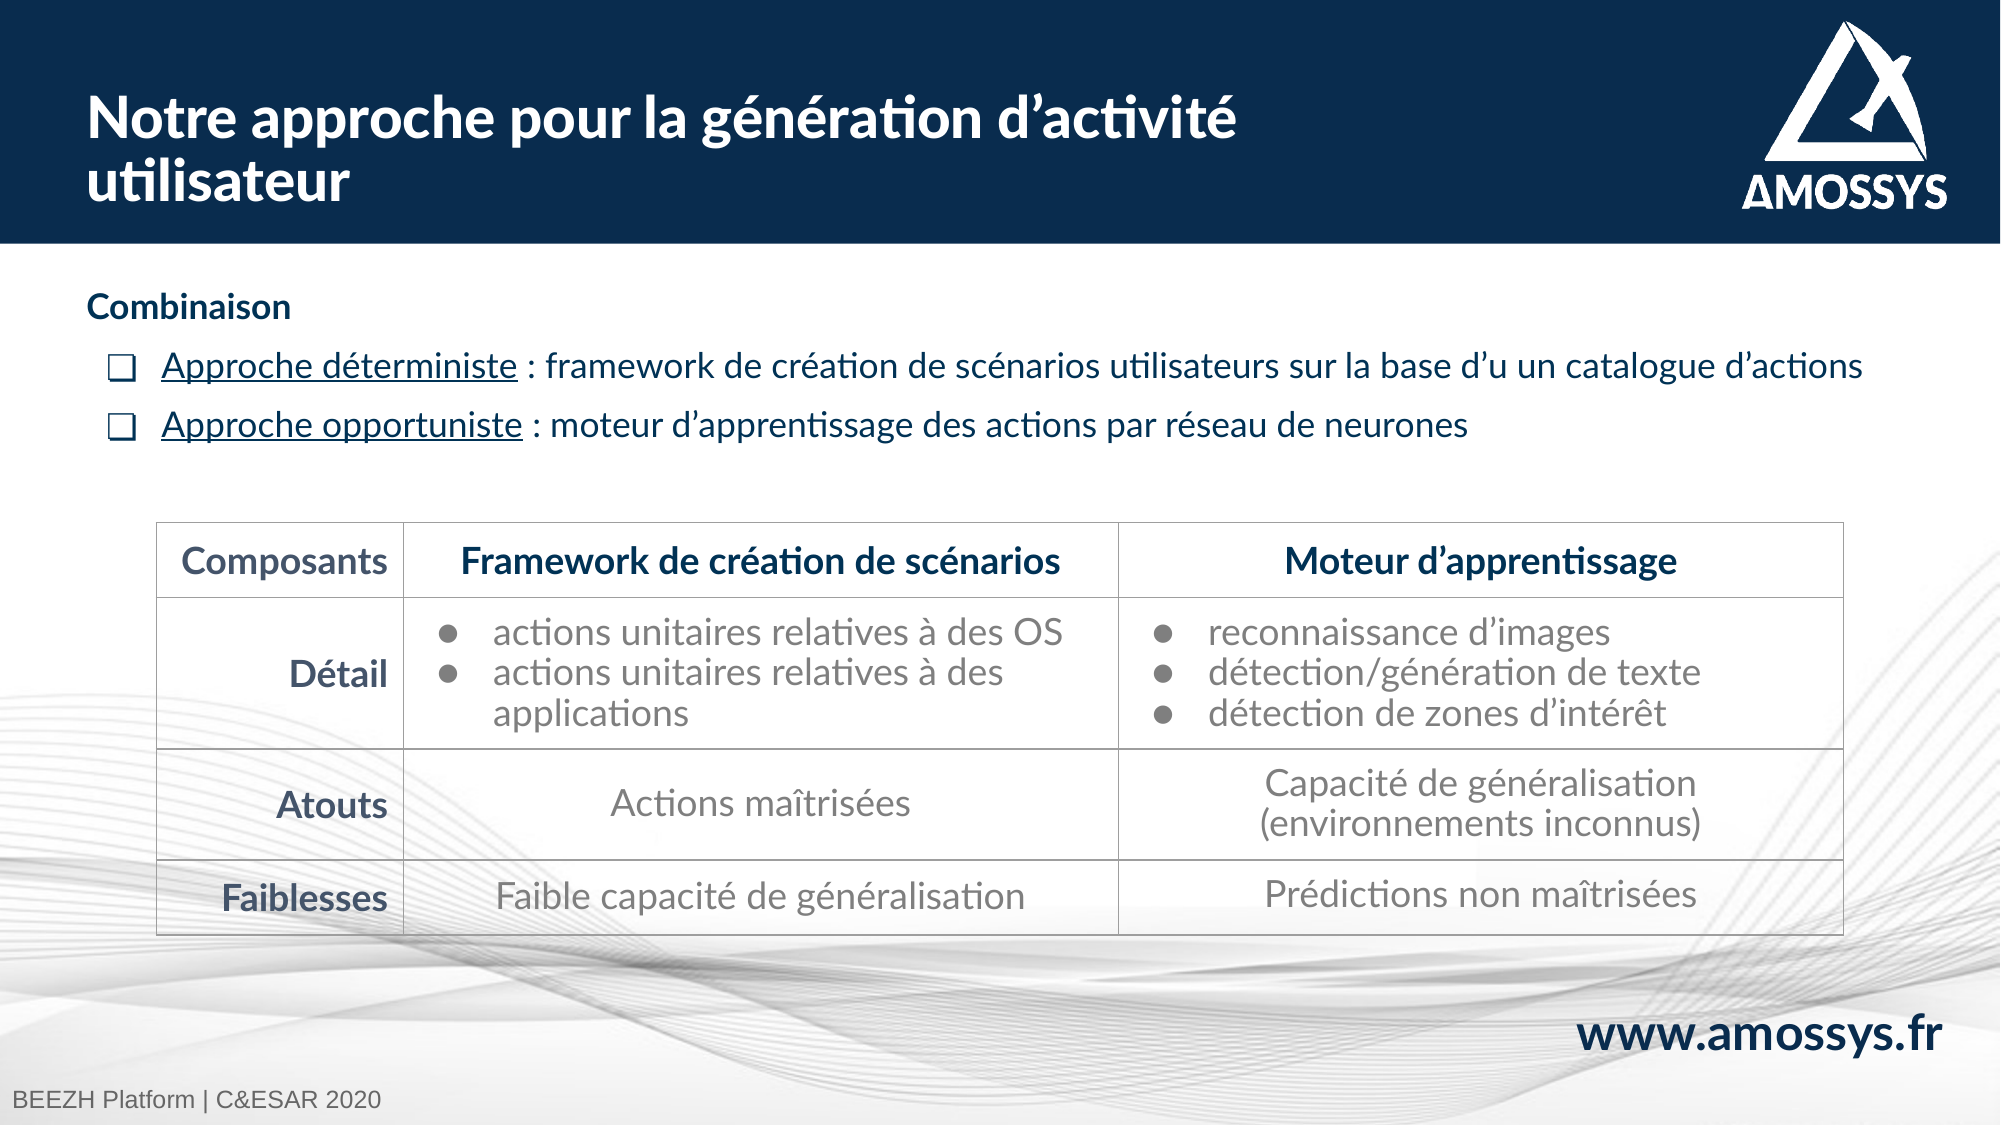

# Notre approche pour la génération d’activité utilisateur

Combinaison
Approche déterministe : framework de création de scénarios utilisateurs sur la base d’u un catalogue d’actions
Approche opportuniste : moteur d’apprentissage des actions par réseau de neurones
| Composants | Framework de création de scénarios | Moteur d’apprentissage |
| --- | --- | --- |
| Détail | actions unitaires relatives à des OS actions unitaires relatives à des applications | reconnaissance d’images détection/génération de texte détection de zones d’intérêt |
| Atouts | Actions maîtrisées | Capacité de généralisation (environnements inconnus) |
| Faiblesses | Faible capacité de généralisation | Prédictions non maîtrisées |